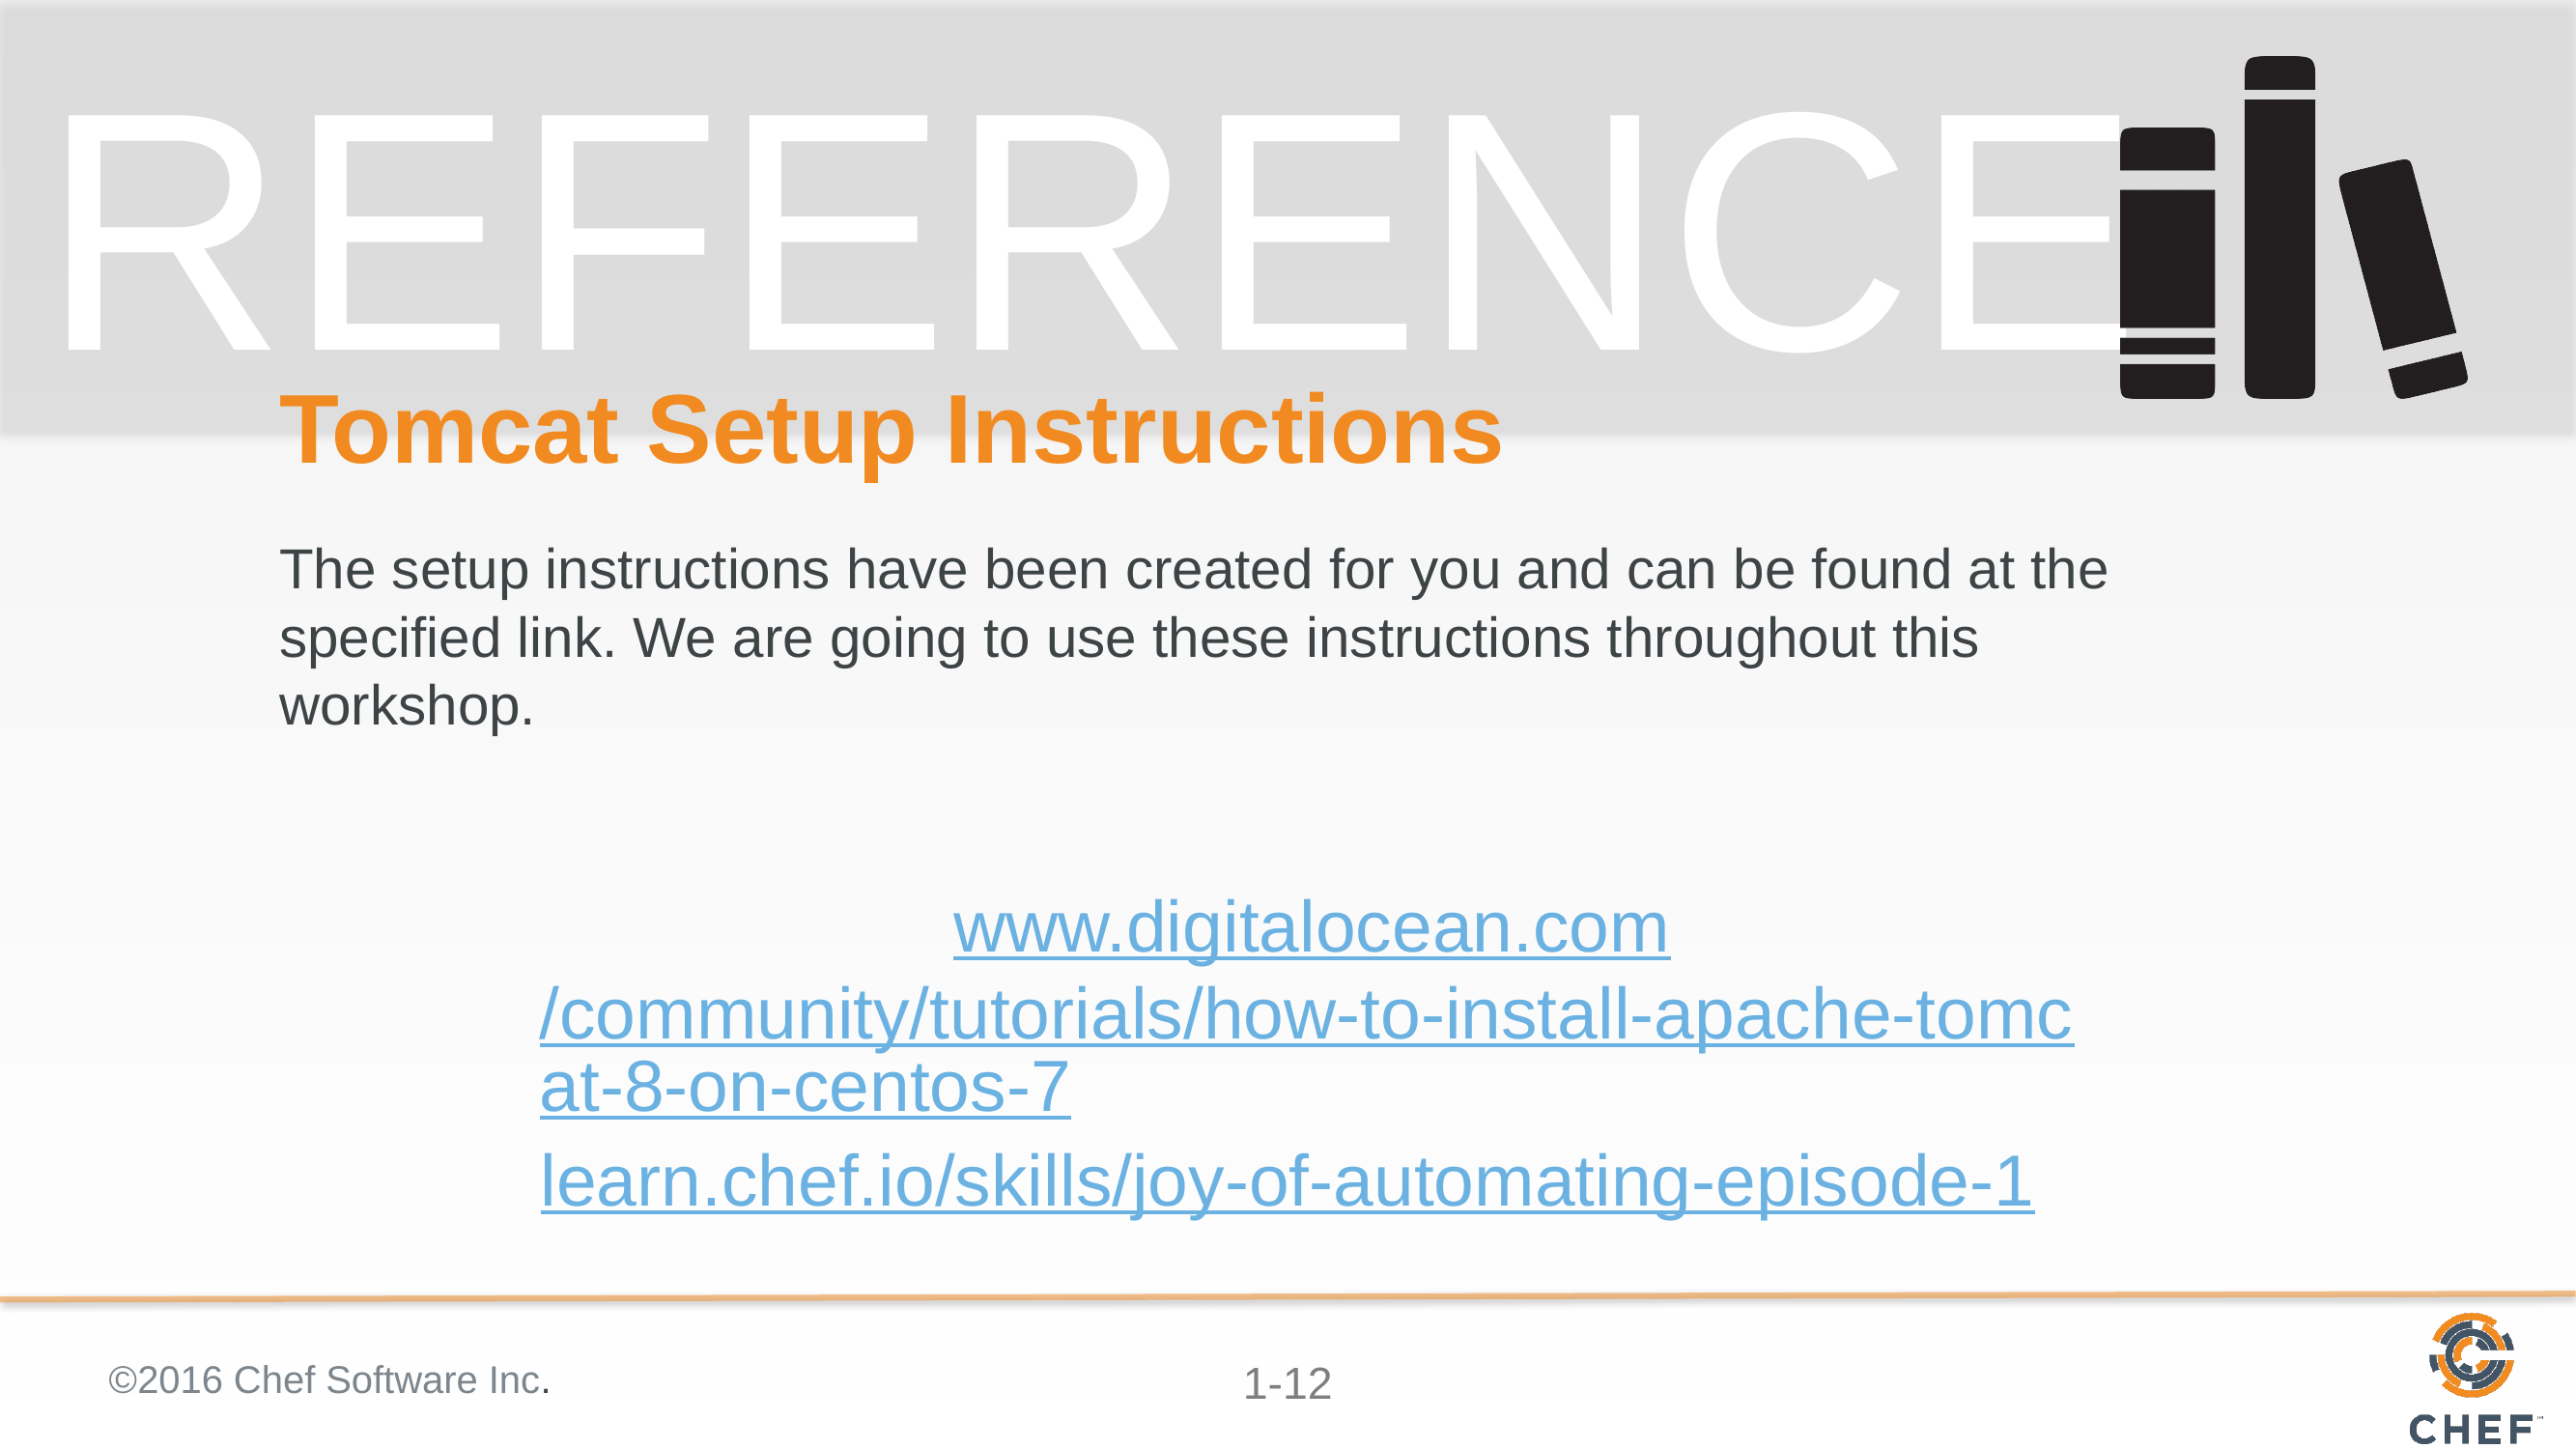

# Tomcat Setup Instructions
The setup instructions have been created for you and can be found at the specified link. We are going to use these instructions throughout this workshop.
www.digitalocean.com/community/tutorials/how-to-install-apache-tomcat-8-on-centos-7
learn.chef.io/skills/joy-of-automating-episode-1